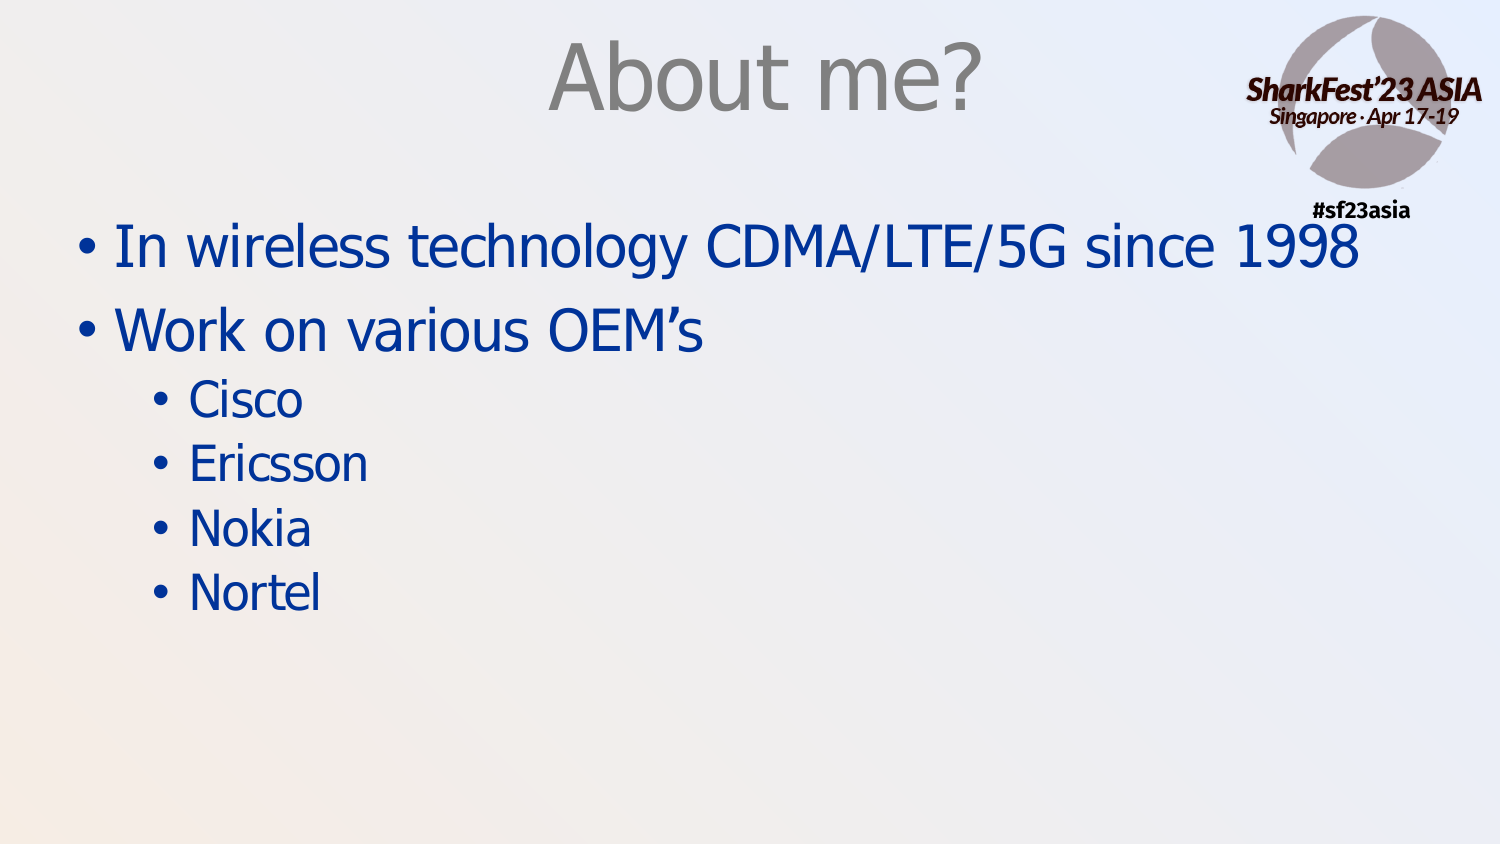

# About me?
In wireless technology CDMA/LTE/5G since 1998
Work on various OEM’s
Cisco
Ericsson
Nokia
Nortel